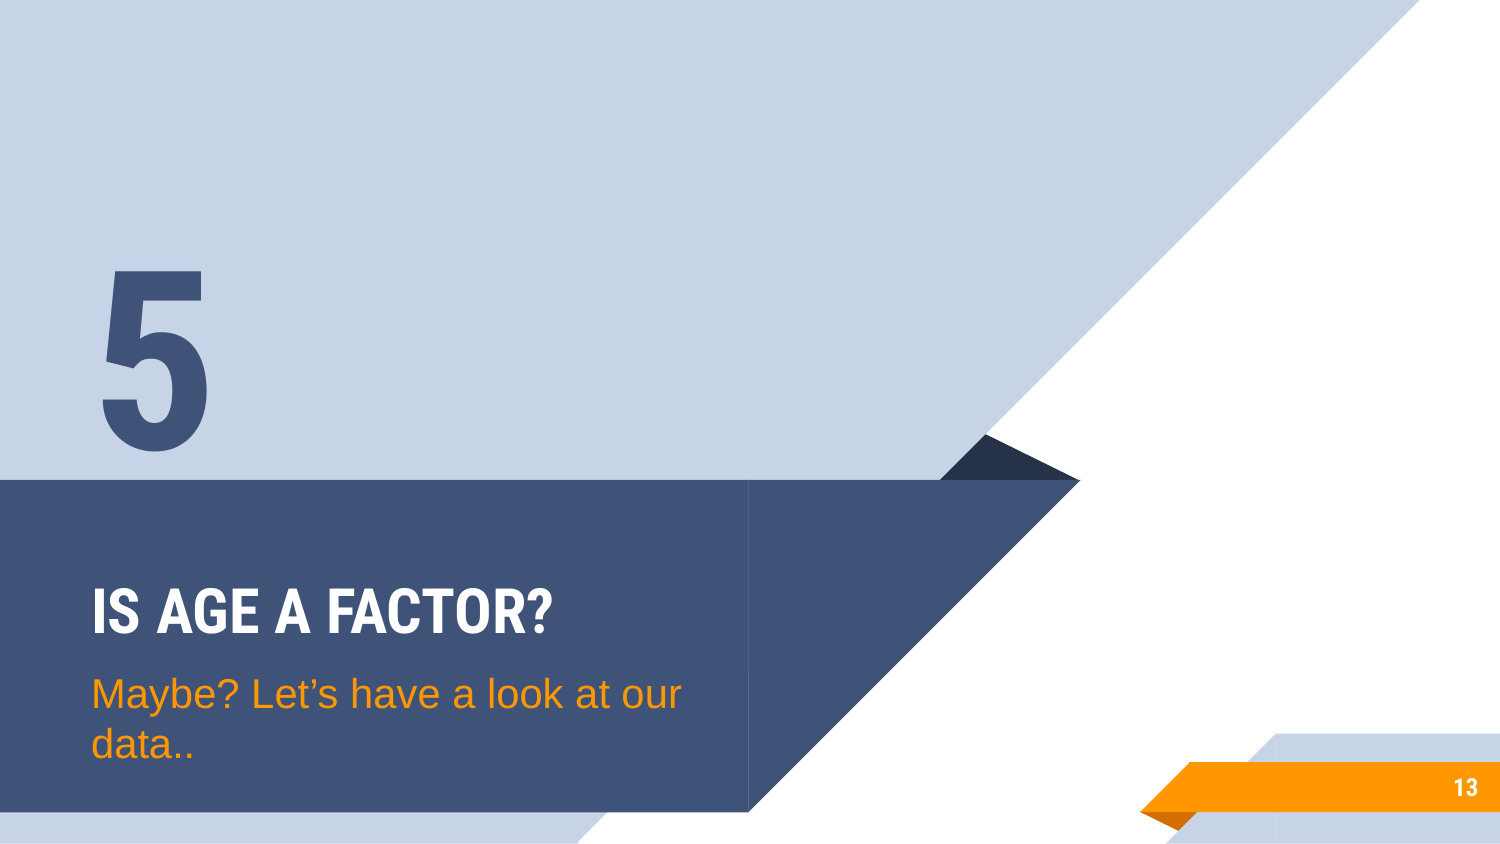

5
# IS AGE A FACTOR?
Maybe? Let’s have a look at our data..
13